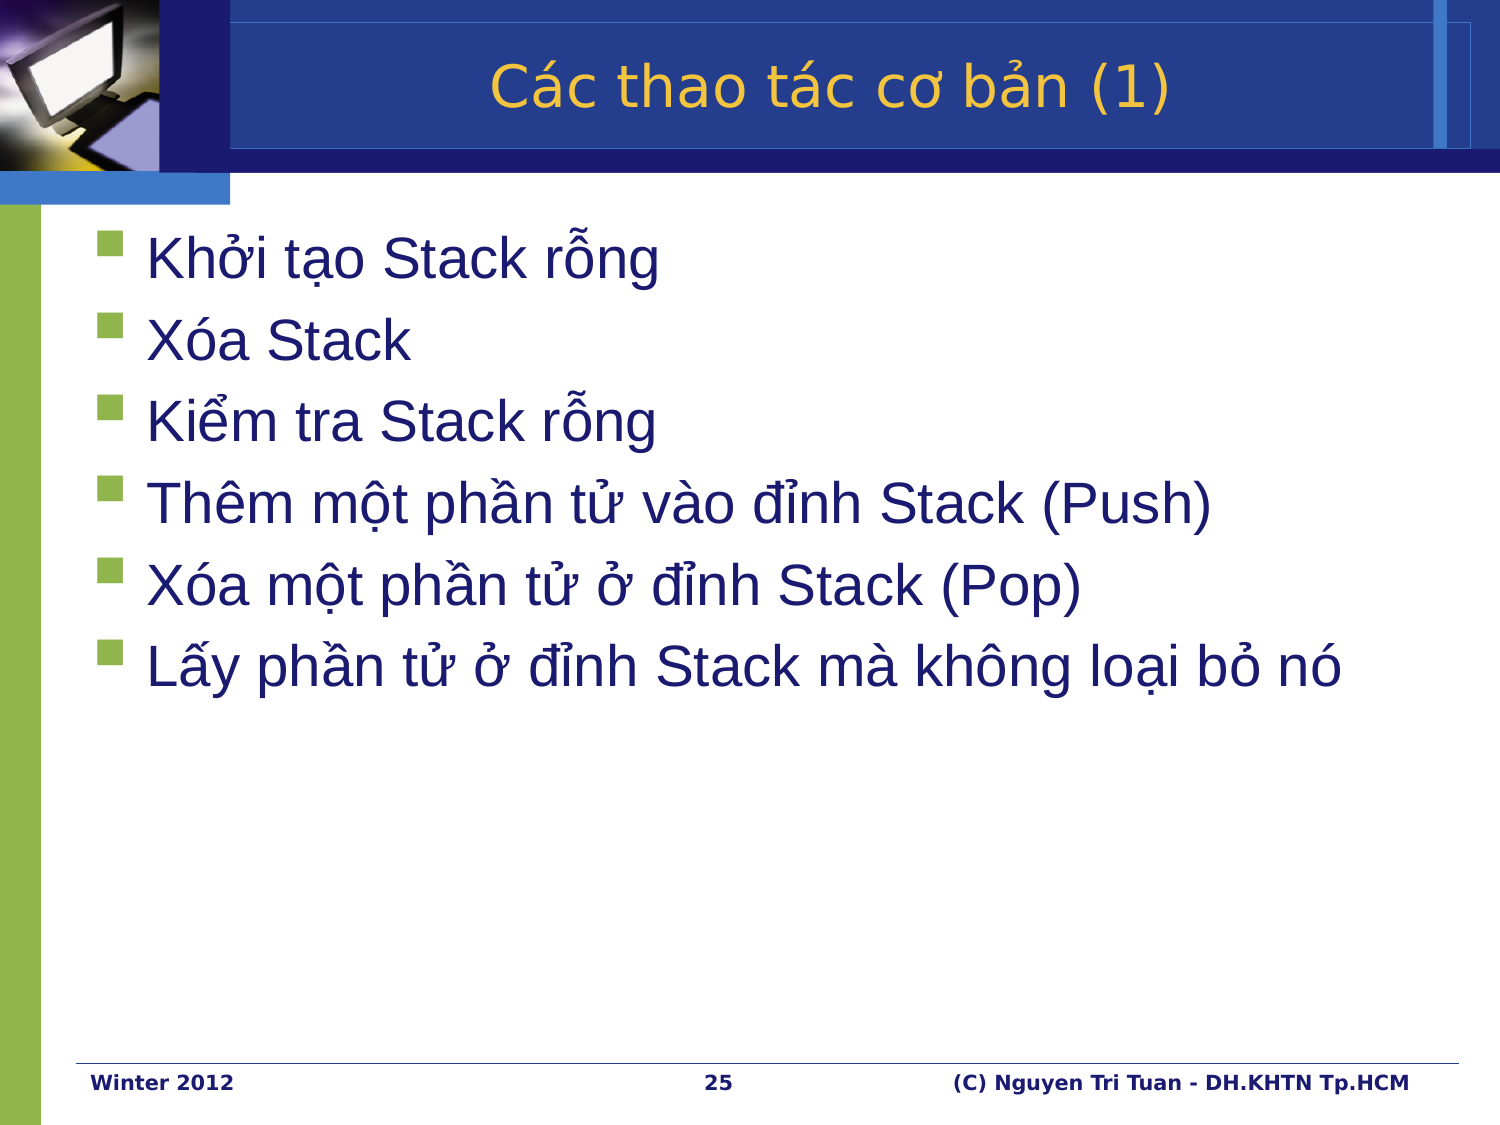

# Các thao tác cơ bản (1)
Khởi tạo Stack rỗng
Xóa Stack
Kiểm tra Stack rỗng
Thêm một phần tử vào đỉnh Stack (Push)
Xóa một phần tử ở đỉnh Stack (Pop)
Lấy phần tử ở đỉnh Stack mà không loại bỏ nó
Winter 2012
25
(C) Nguyen Tri Tuan - DH.KHTN Tp.HCM